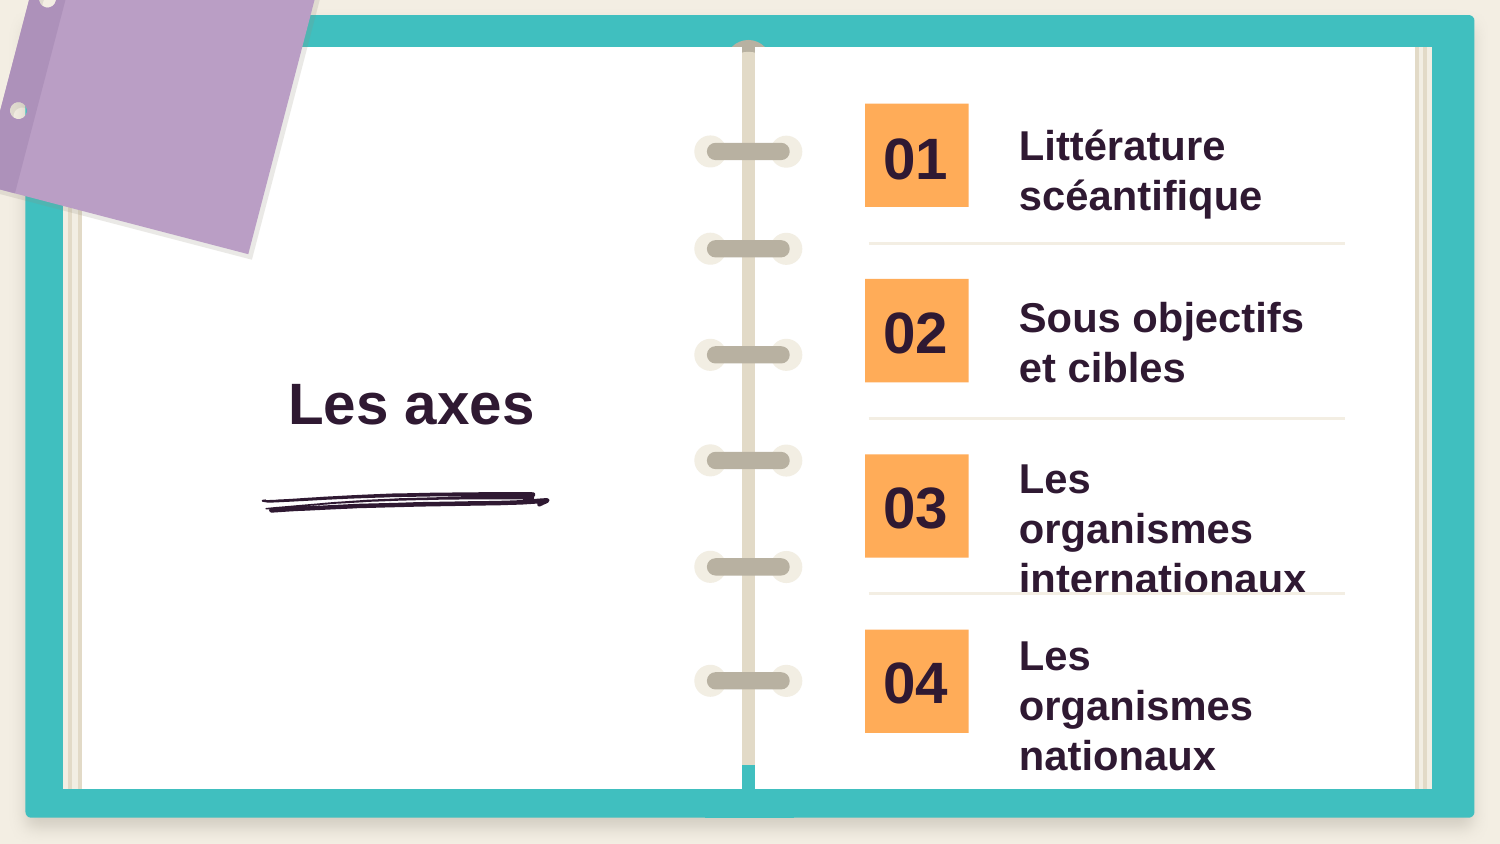

Littérature scéantifique
01
Sous objectifs et cibles

02
# Les axes
Les organismes internationaux

03

Les organismes nationaux

04